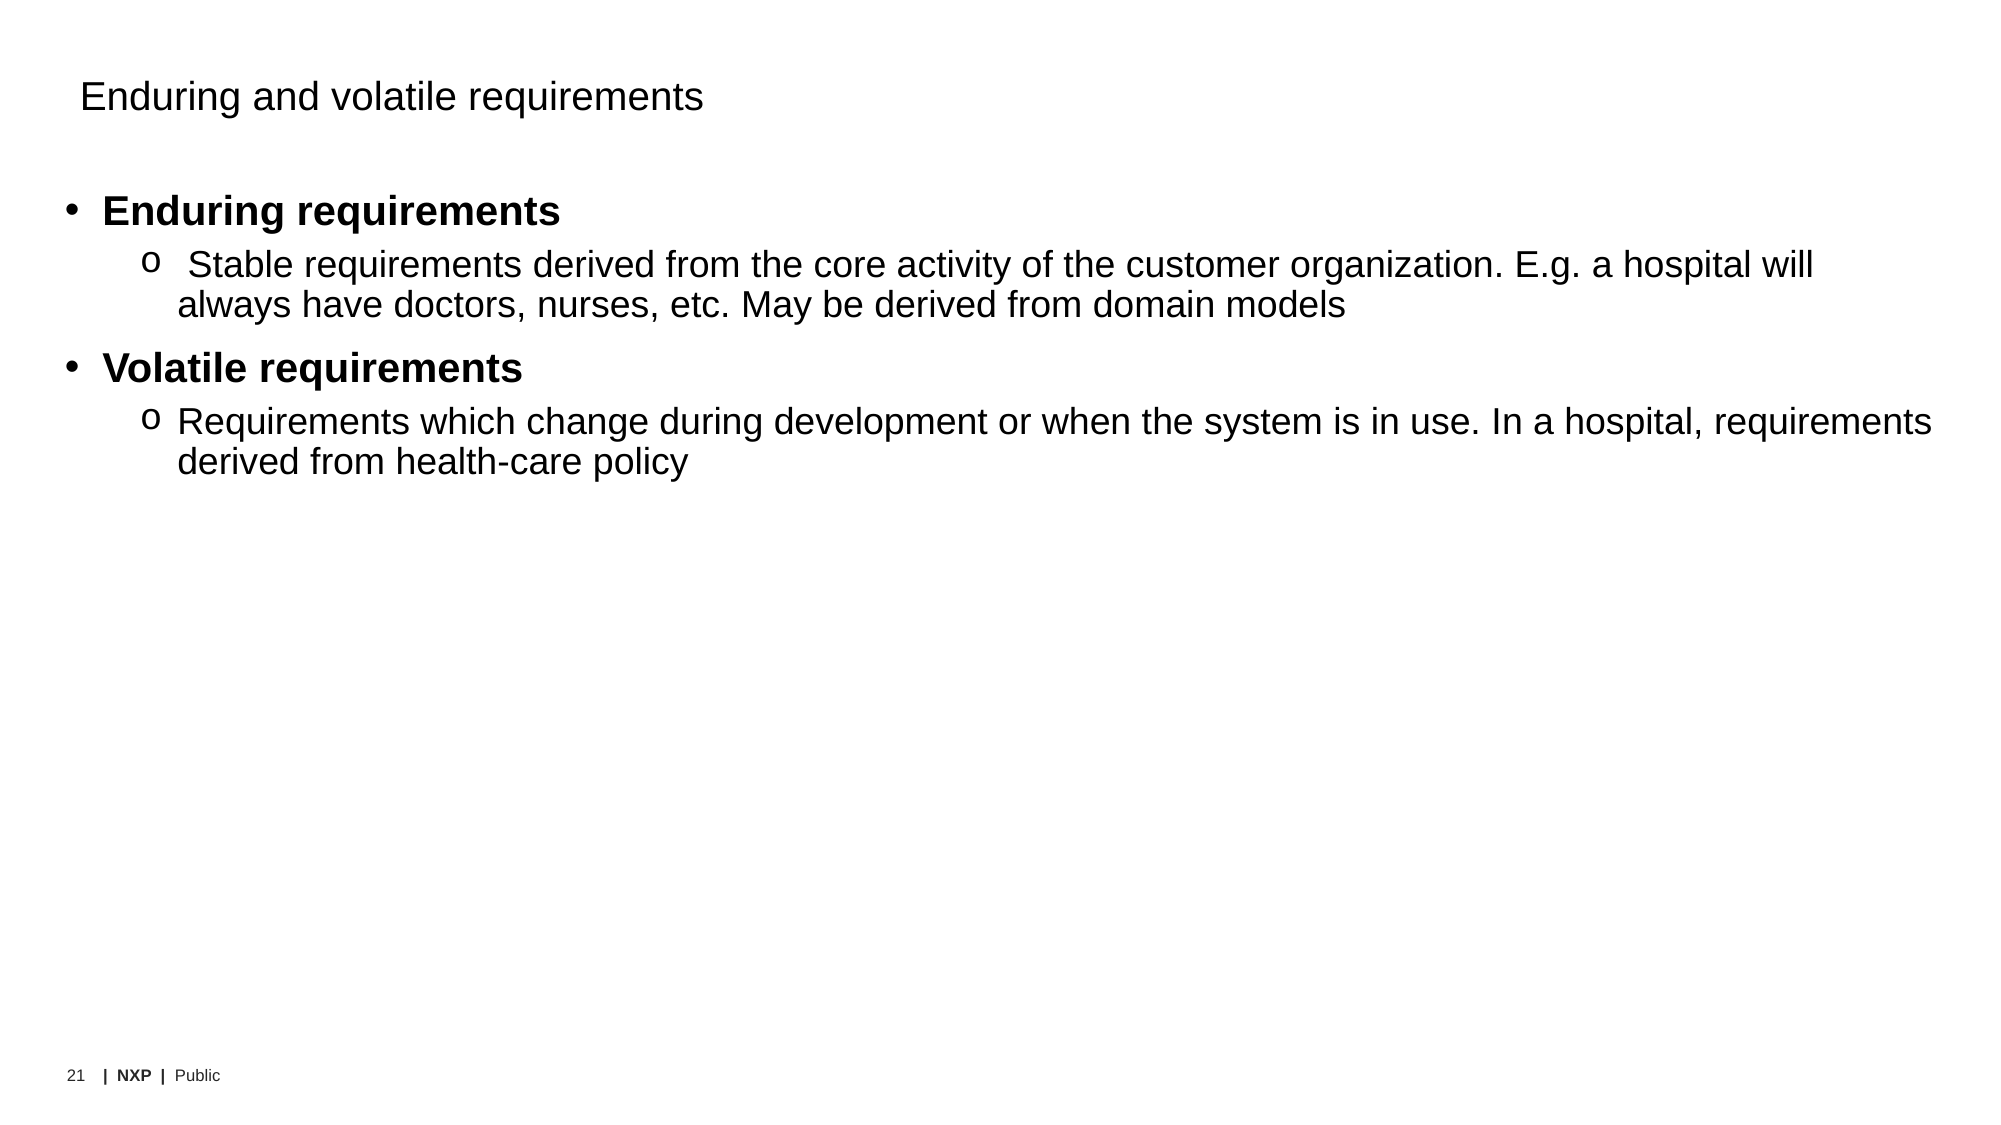

# Enduring and volatile requirements
Enduring requirements
 Stable requirements derived from the core activity of the customer organization. E.g. a hospital will always have doctors, nurses, etc. May be derived from domain models
Volatile requirements
Requirements which change during development or when the system is in use. In a hospital, requirements derived from health-care policy